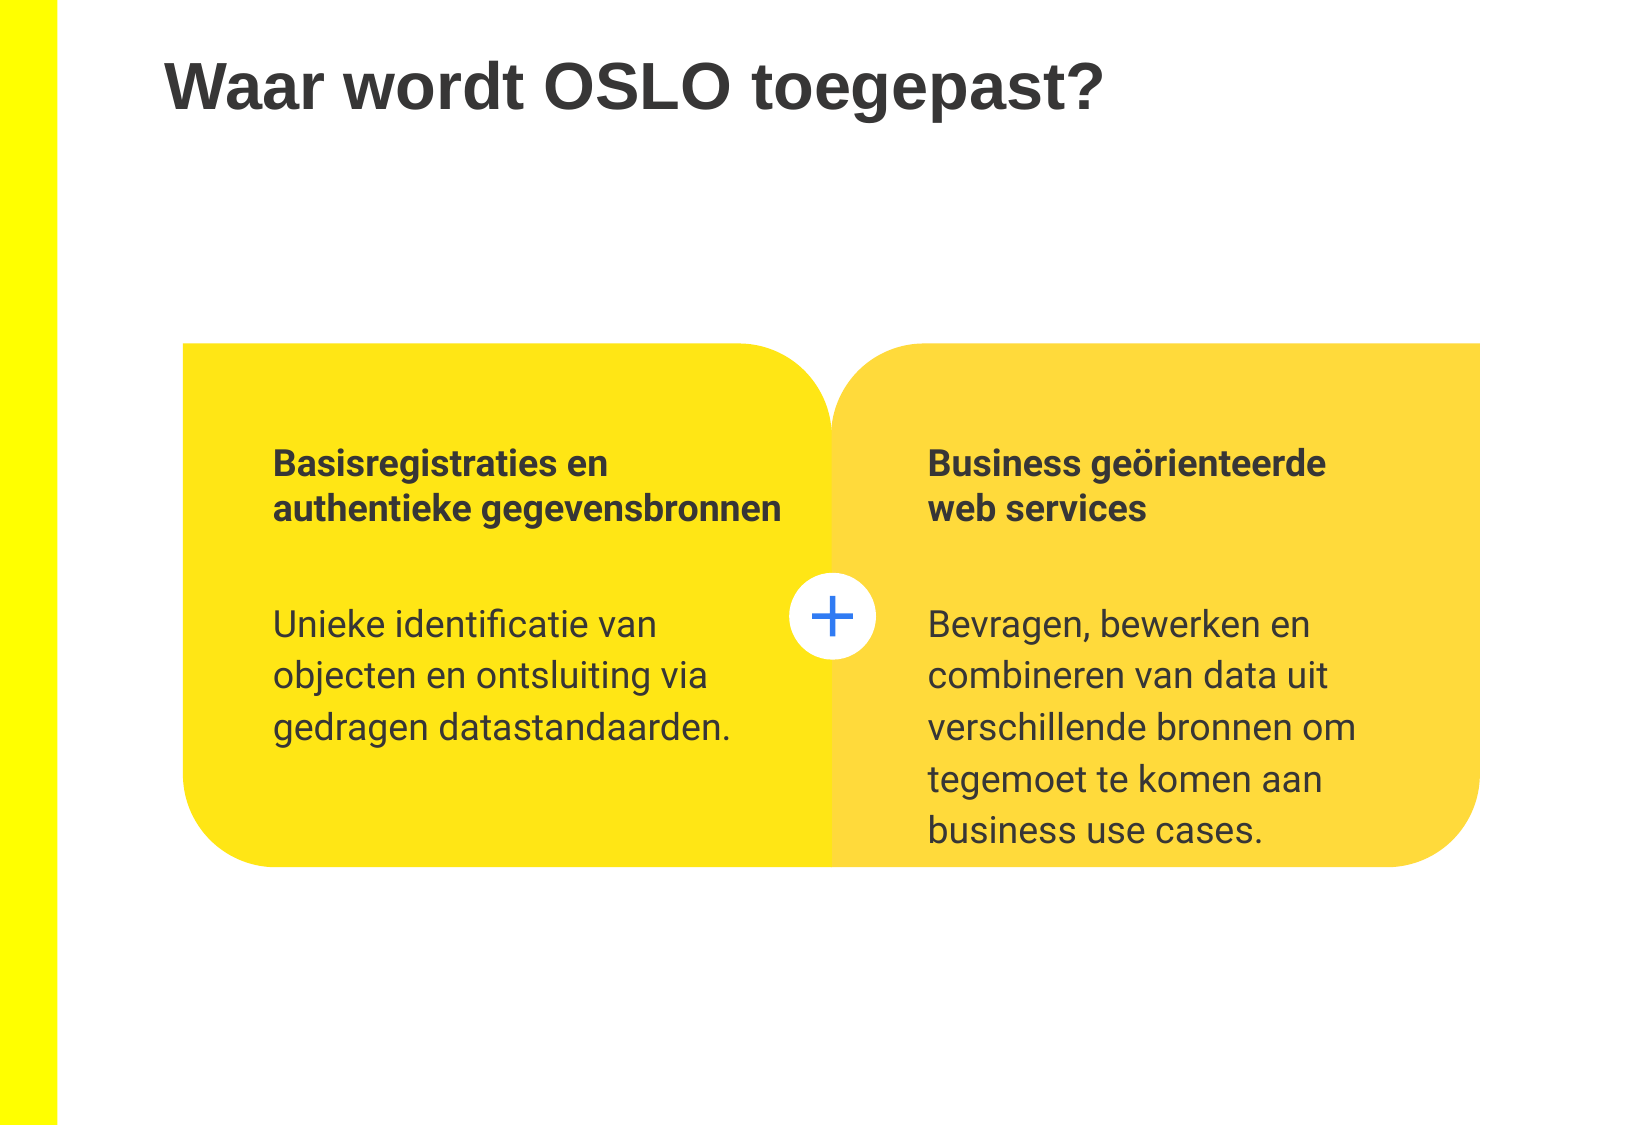

Waar wordt OSLO toegepast?

Basisregistraties en authentieke gegevensbronnen
Unieke identificatie van objecten en ontsluiting via gedragen datastandaarden.

Business geörienteerde web services
Bevragen, bewerken en combineren van data uit verschillende bronnen om tegemoet te komen aan business use cases.